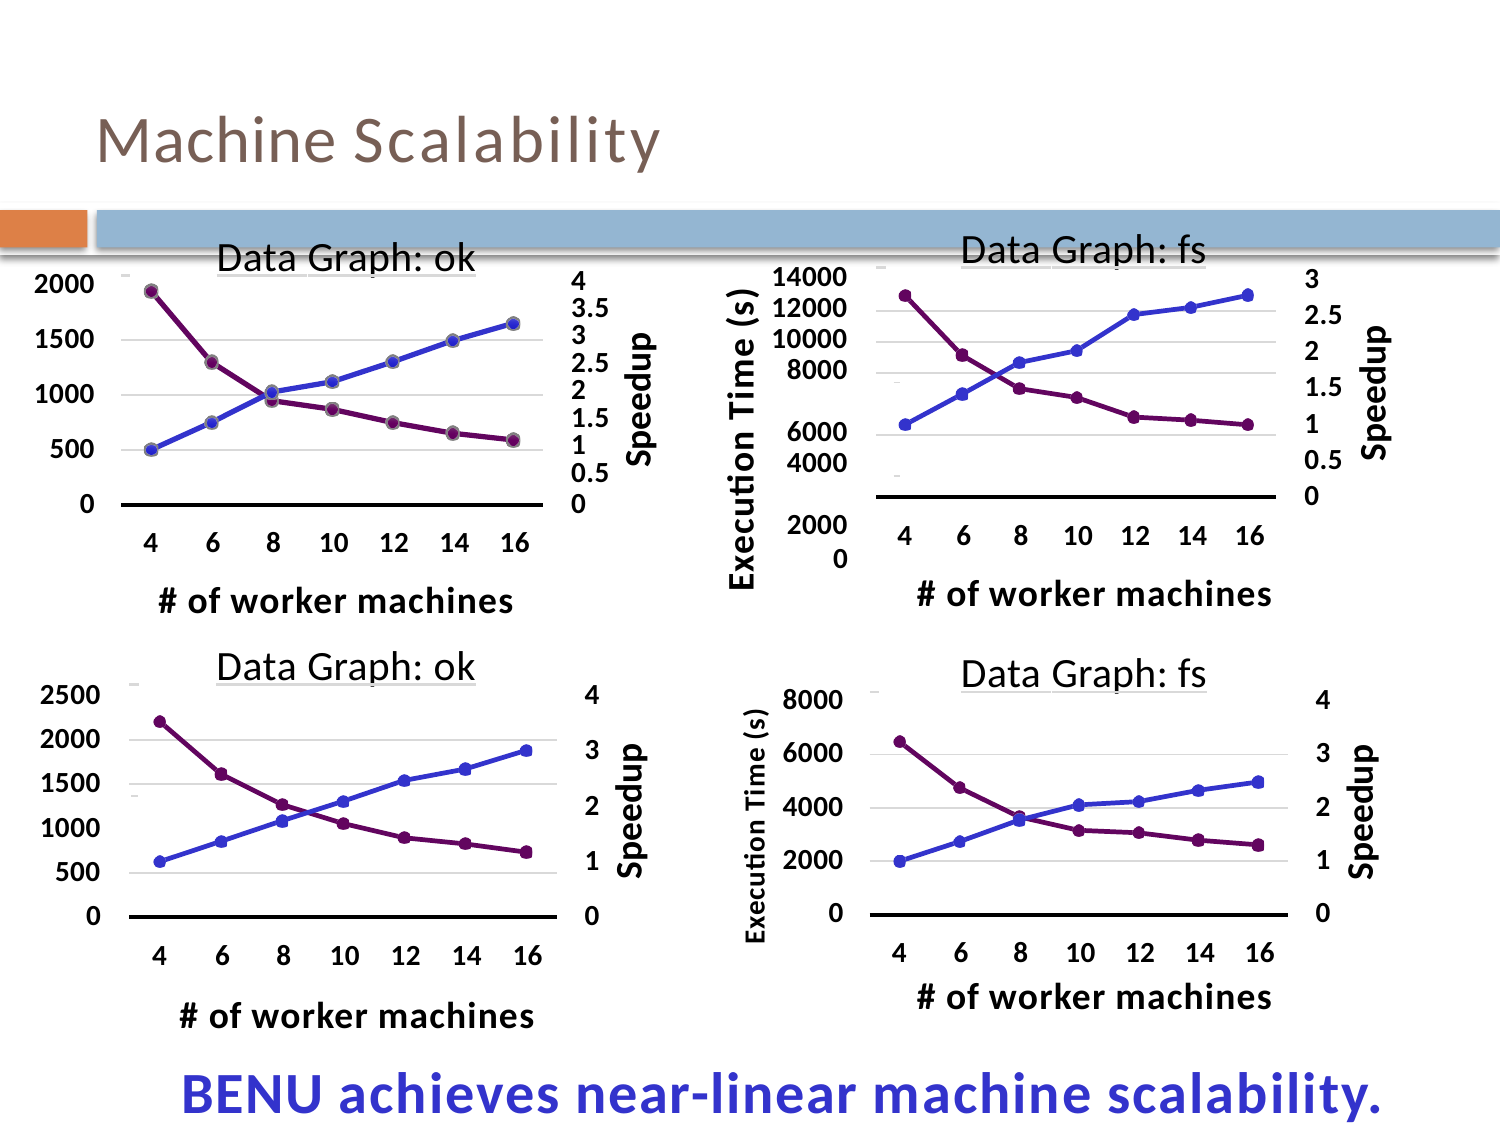

# Machine Scalability
 	Data Graph: fs
 	Data Graph: ok
2000
1500
1000
500
0
3
2.5
2
1.5
1
0.5
0
14000
12000
10000
8000
6000
4000
2000
0
4
3.5
3
2.5
2
1.5
1
0.5
0

Execution Time (s)

Speedup

Speedup

4	6	8	10	12	14	16
# of worker machines

4	6	8	10	12	14	16
# of worker machines
 	Data Graph: ok
 	Data Graph: fs
4
3
2
1
0
8000
6000
4000
2000
0
4
3
2
1
0
2500
2000
1500
1000
500
0
Execution Time (s)

Speedup
Speedup

4	6	8	10	12	14	16
# of worker machines
4	6	8	10	12	14	16
# of worker machines
BENU achieves near-linear machine scalability.